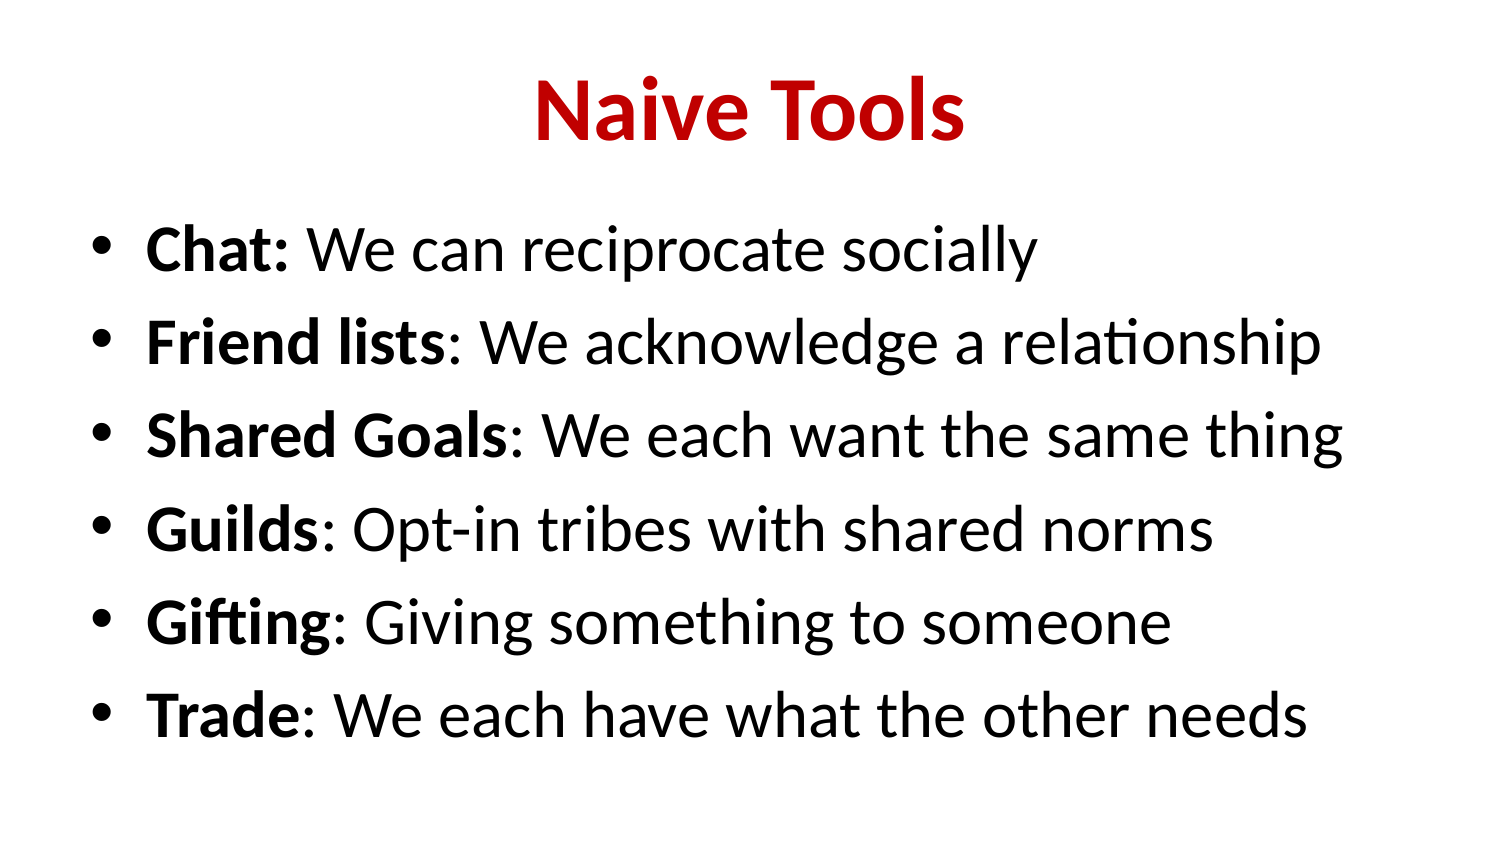

# Naive Tools
Chat: We can reciprocate socially
Friend lists: We acknowledge a relationship
Shared Goals: We each want the same thing
Guilds: Opt-in tribes with shared norms
Gifting: Giving something to someone
Trade: We each have what the other needs